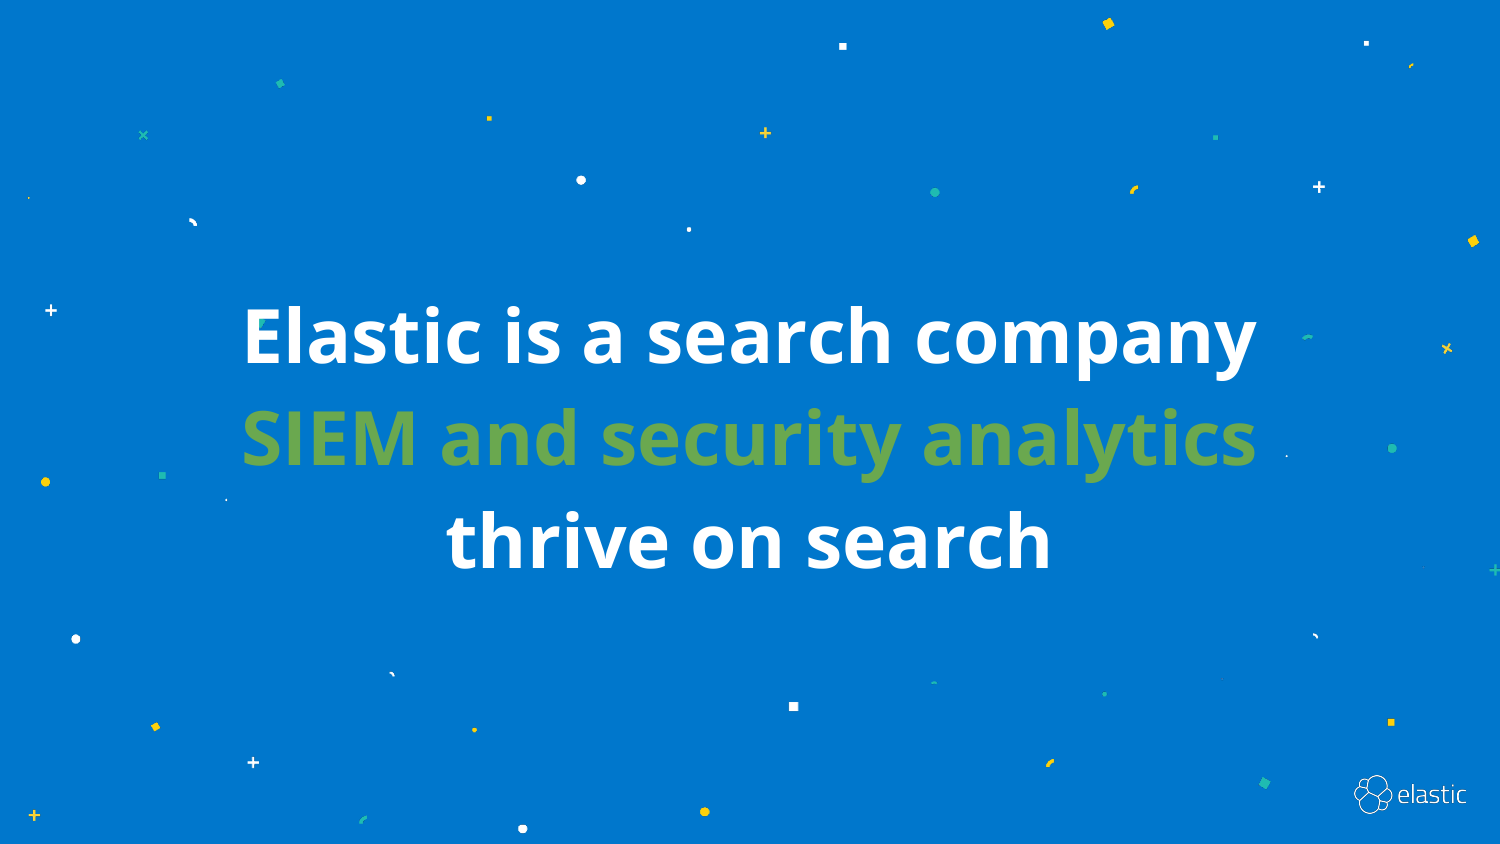

Elastic is a search company
SIEM and security analytics thrive on search